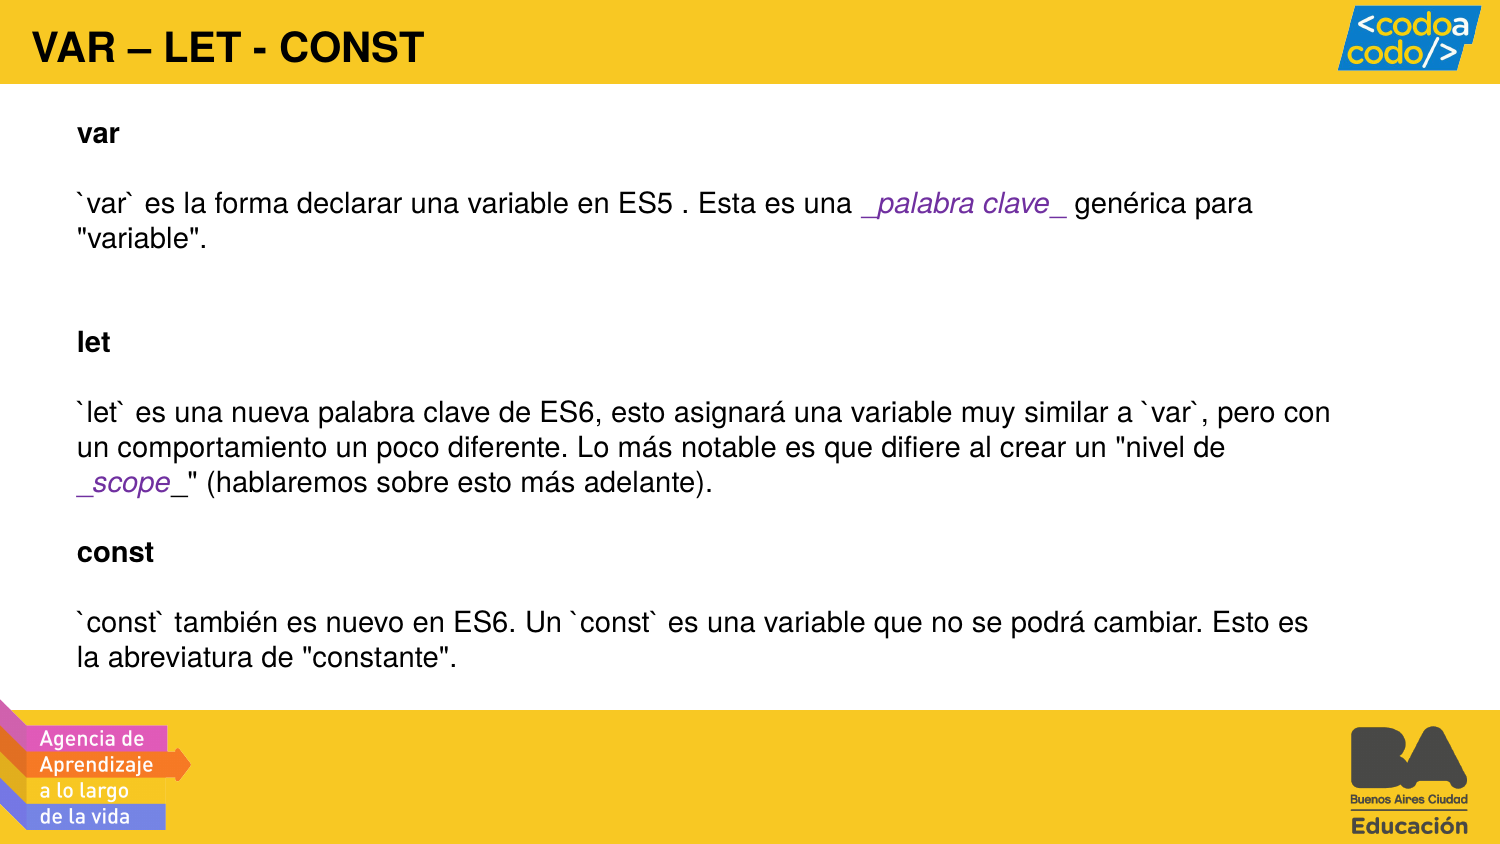

VAR – LET - CONST
var
`var` es la forma declarar una variable en ES5 . Esta es una _palabra clave_ genérica para "variable".
let
`let` es una nueva palabra clave de ES6, esto asignará una variable muy similar a `var`, pero con un comportamiento un poco diferente. Lo más notable es que difiere al crear un "nivel de _scope_" (hablaremos sobre esto más adelante).
const
`const` también es nuevo en ES6. Un `const` es una variable que no se podrá cambiar. Esto es la abreviatura de "constante".